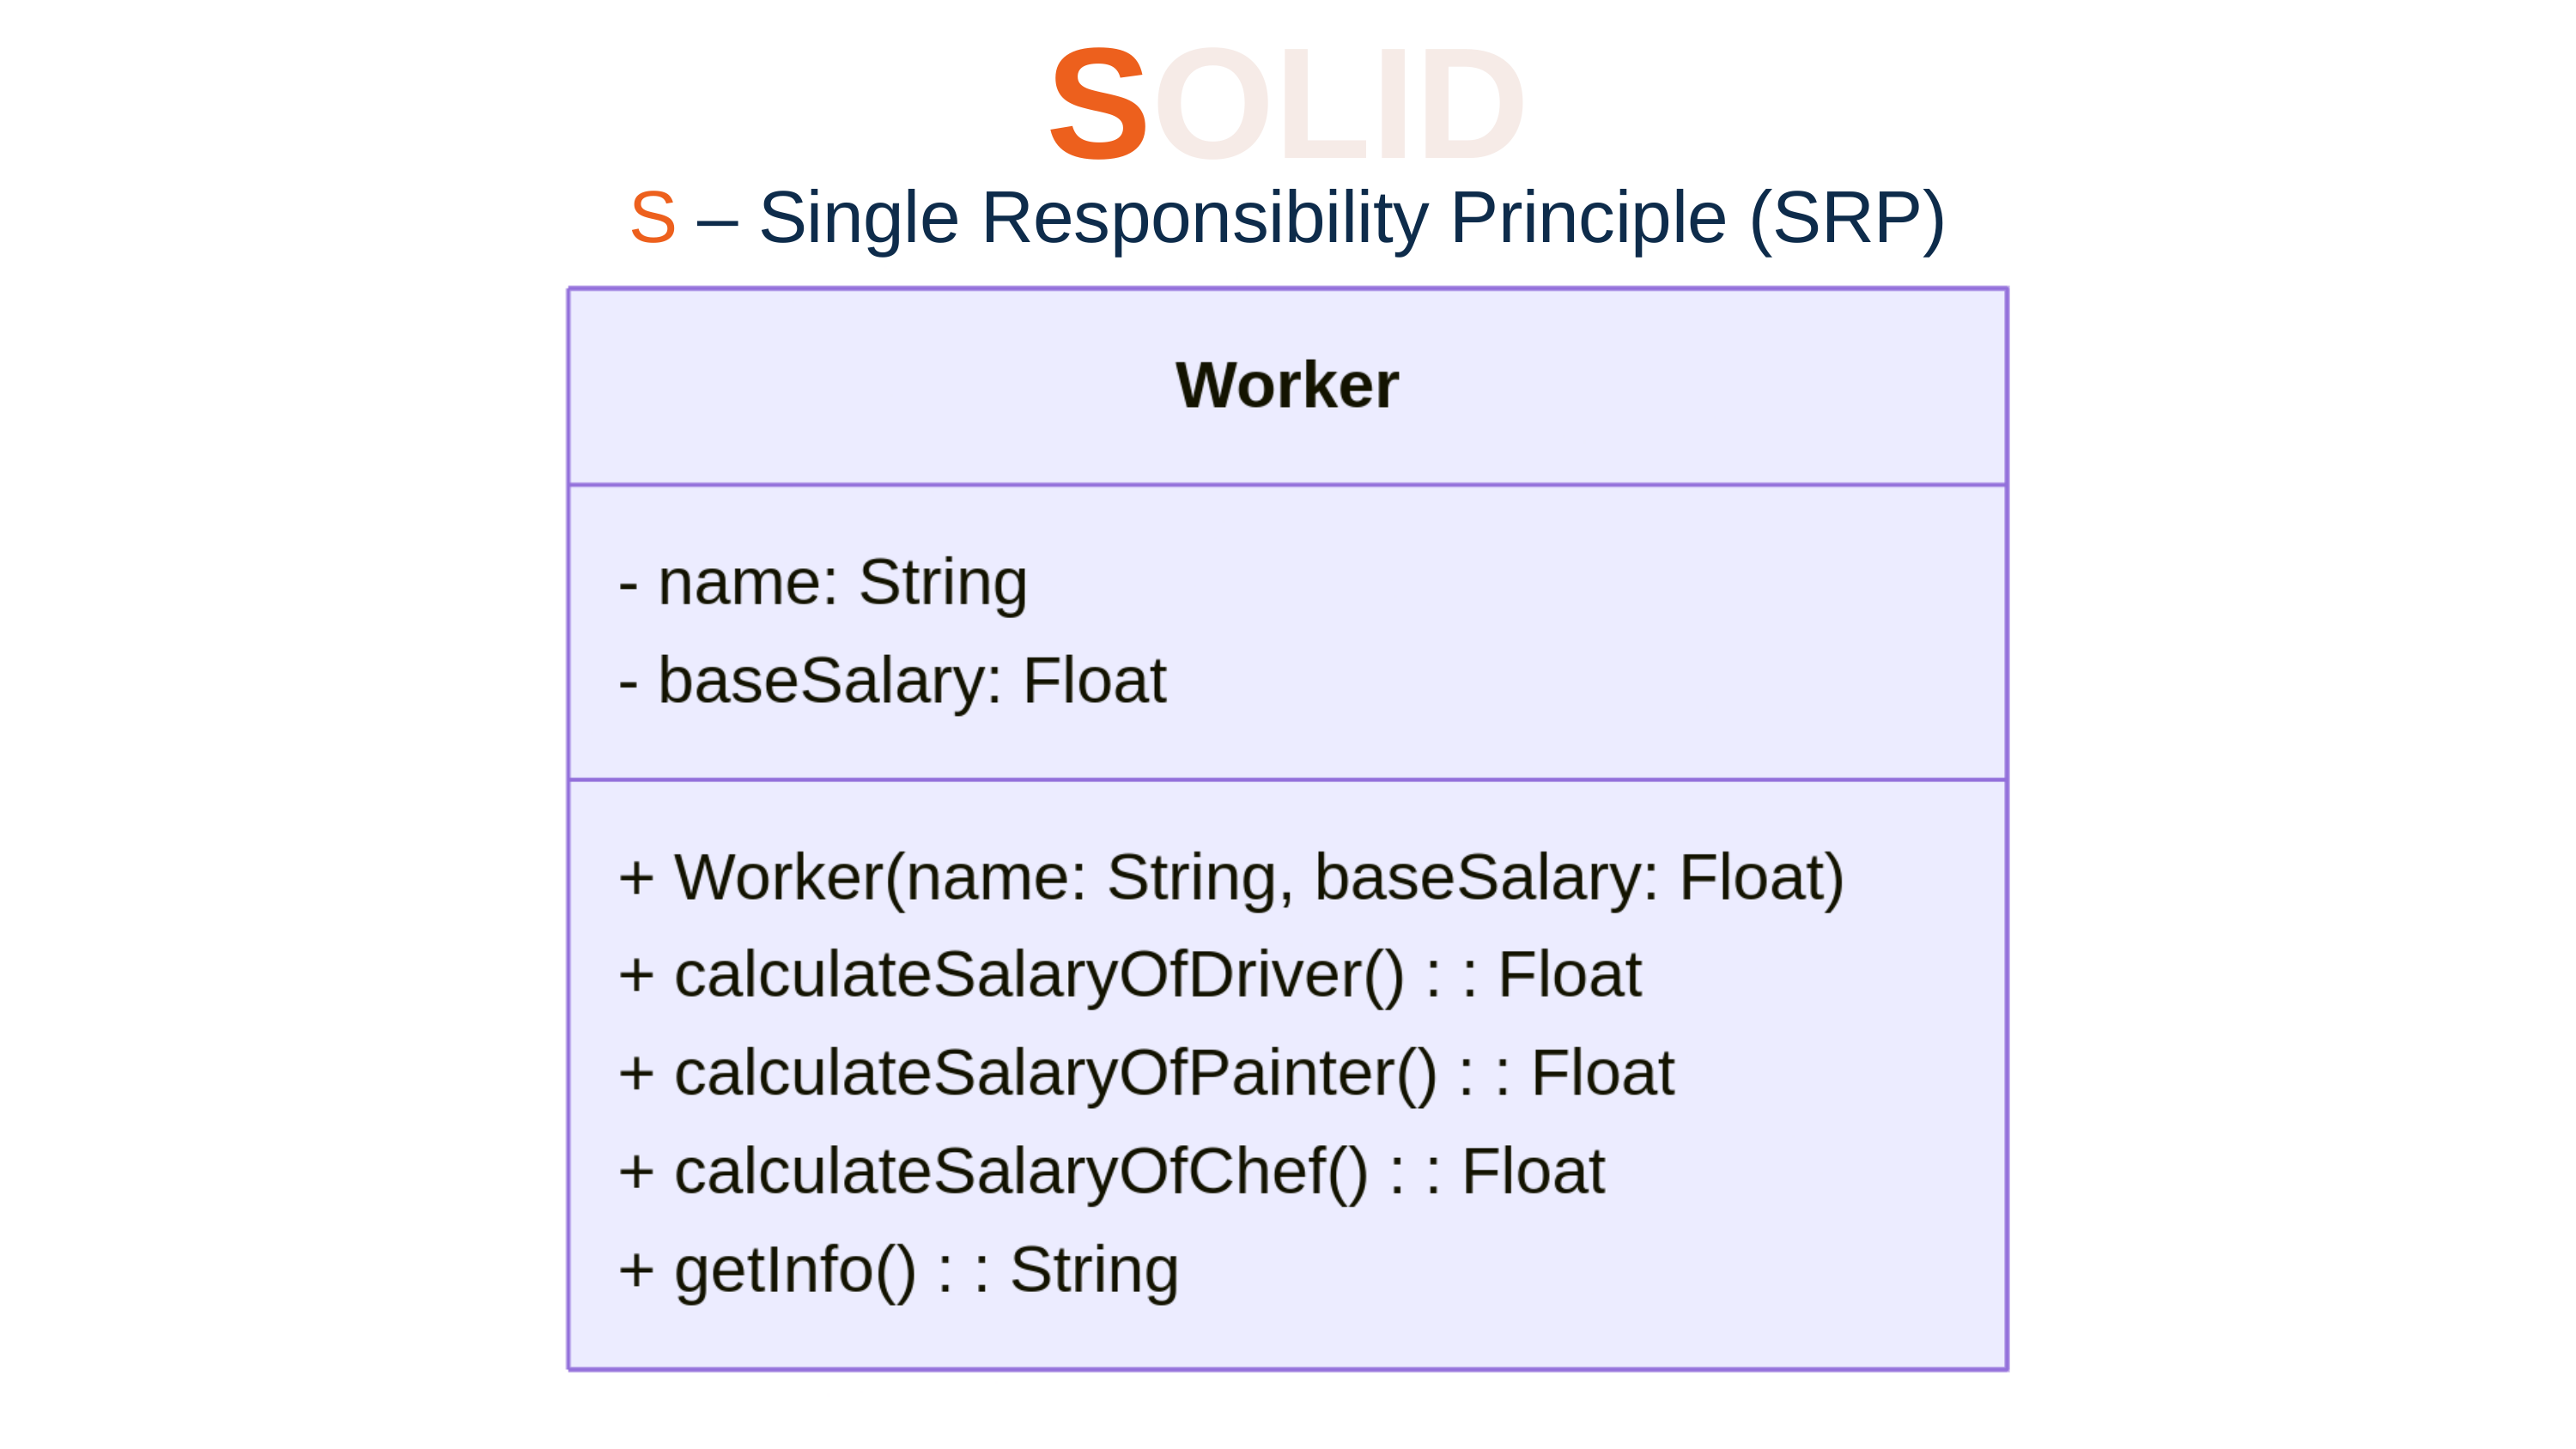

SOLID
S – Single Responsibility Principle (SRP)